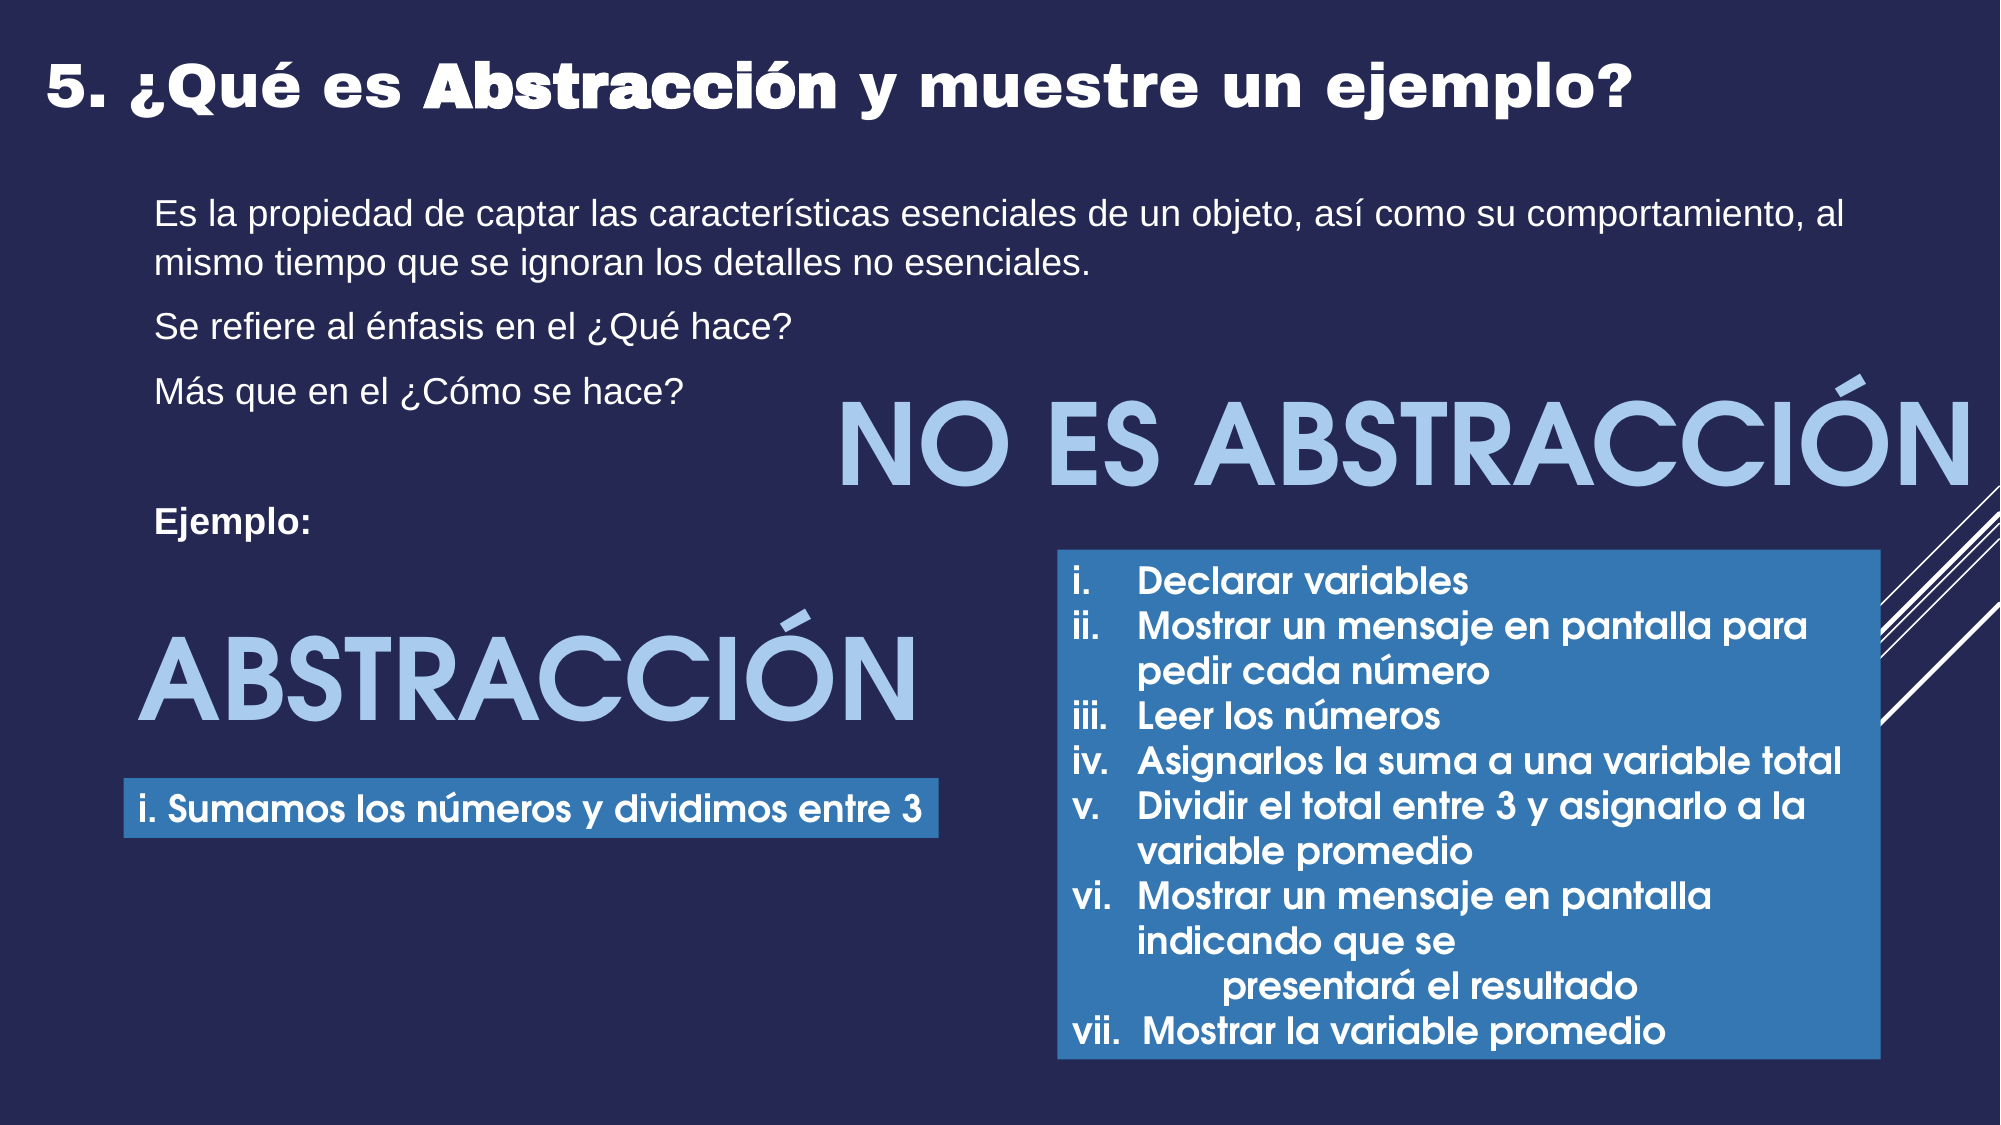

5. ¿Qué es Abstracción y muestre un ejemplo?
Es la propiedad de captar las características esenciales de un objeto, así como su comportamiento, al mismo tiempo que se ignoran los detalles no esenciales.
Se refiere al énfasis en el ¿Qué hace?
Más que en el ¿Cómo se hace?

Ejemplo:
NO ES ABSTRACCIÓN
Declarar variables
Mostrar un mensaje en pantalla para pedir cada número
Leer los números
Asignarlos la suma a una variable total
Dividir el total entre 3 y asignarlo a la variable promedio
Mostrar un mensaje en pantalla indicando que se
	presentará el resultado
vii.  Mostrar la variable promedio
ABSTRACCIÓN
i. Sumamos los números y dividimos entre 3